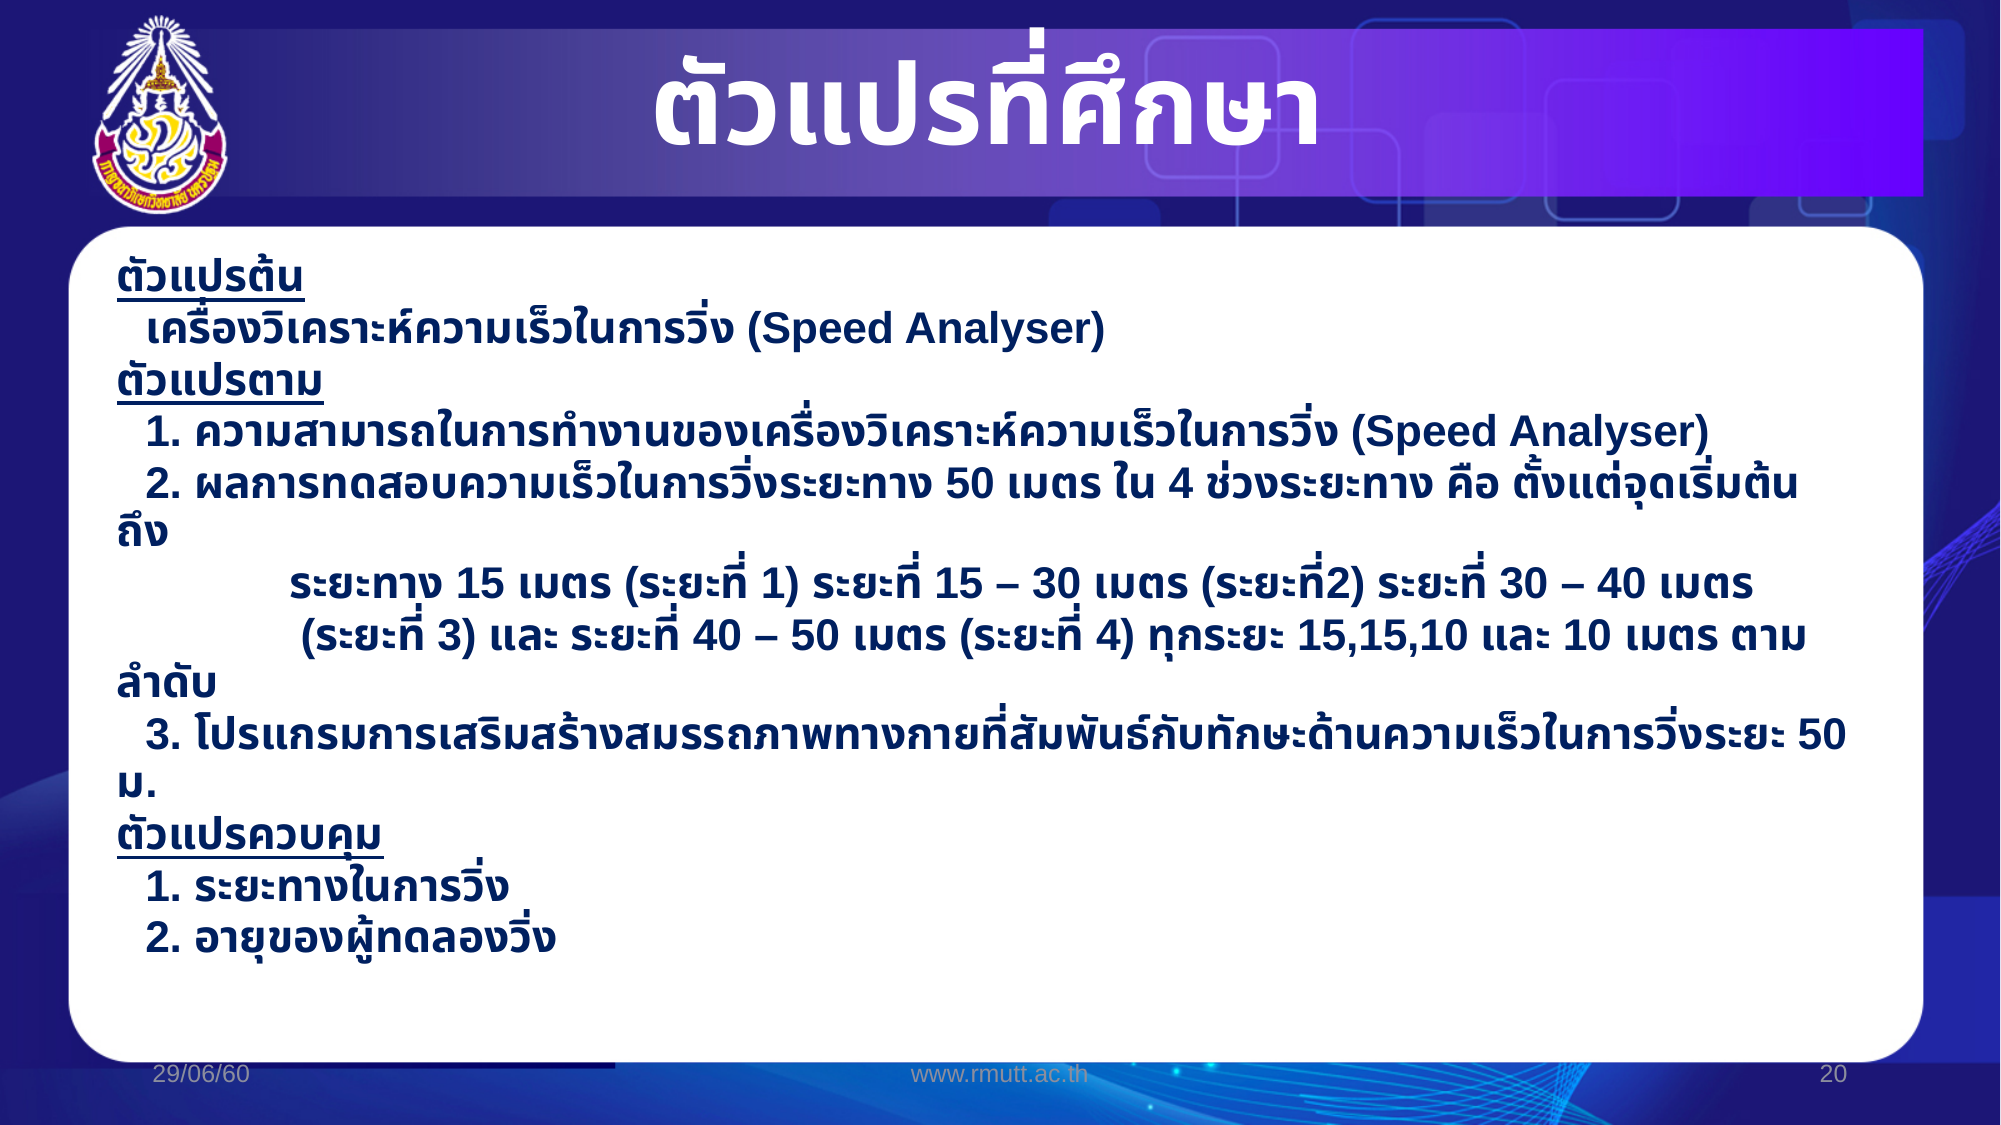

# ตัวแปรที่ศึกษา
ตัวแปรต้น
	เครื่องวิเคราะห์ความเร็วในการวิ่ง (Speed Analyser)
ตัวแปรตาม
	1. ความสามารถในการทำงานของเครื่องวิเคราะห์ความเร็วในการวิ่ง (Speed Analyser)
	2. ผลการทดสอบความเร็วในการวิ่งระยะทาง 50 เมตร ใน 4 ช่วงระยะทาง คือ ตั้งแต่จุดเริ่มต้นถึง
               ระยะทาง 15 เมตร (ระยะที่ 1) ระยะที่ 15 – 30 เมตร (ระยะที่2) ระยะที่ 30 – 40 เมตร
               (ระยะที่ 3) และ ระยะที่ 40 – 50 เมตร (ระยะที่ 4) ทุกระยะ 15,15,10 และ 10 เมตร ตามลำดับ
	3. โปรแกรมการเสริมสร้างสมรรถภาพทางกายที่สัมพันธ์กับทักษะด้านความเร็วในการวิ่งระยะ 50 ม.
ตัวแปรควบคุม
	1. ระยะทางในการวิ่ง
	2. อายุของผู้ทดลองวิ่ง

29/06/60
www.rmutt.ac.th
20